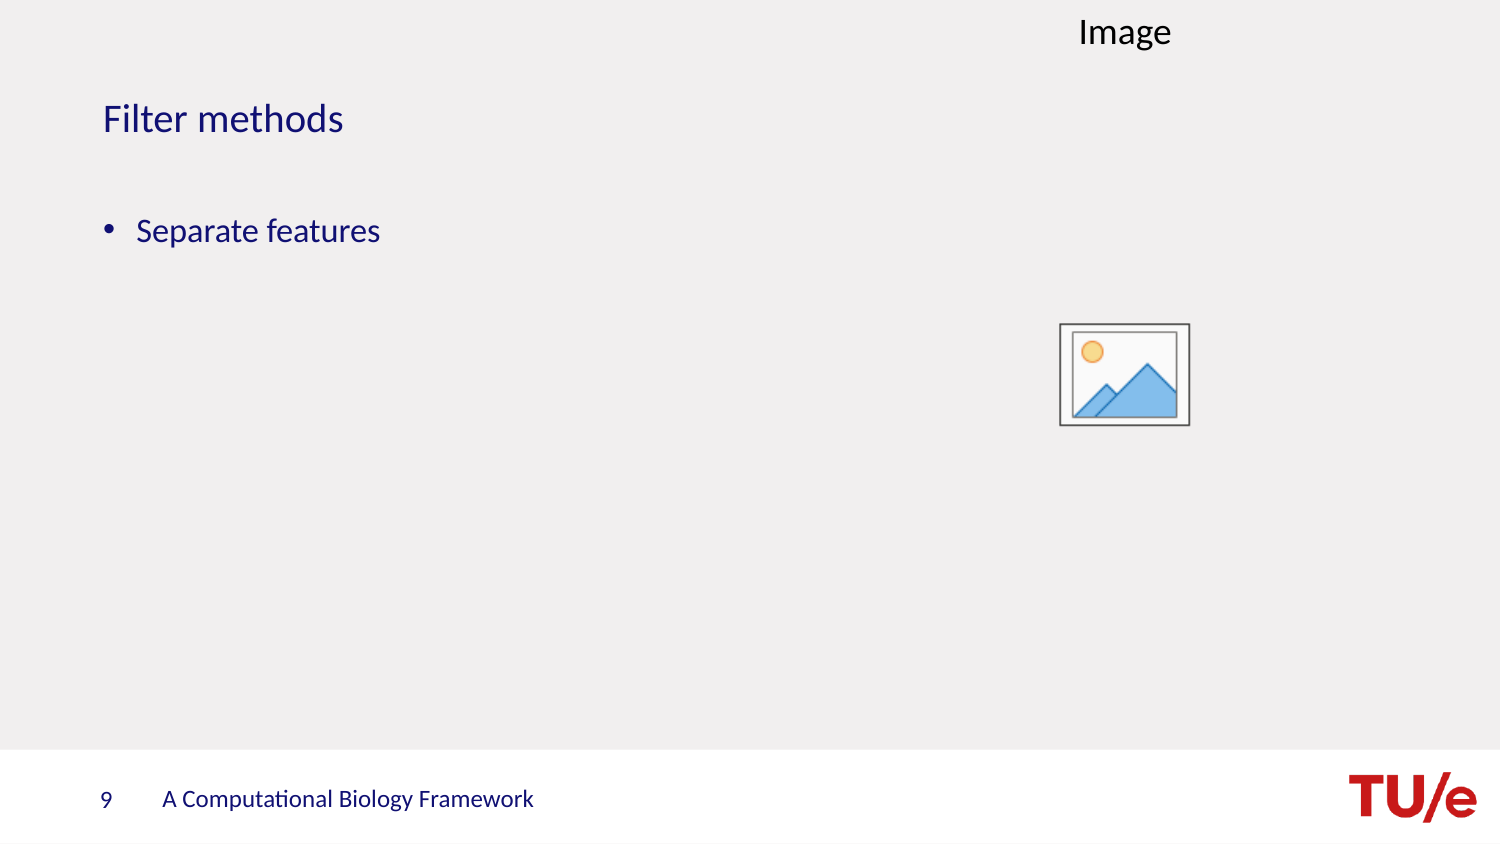

Filter methods

Separate features

A Computational Biology Framework
9